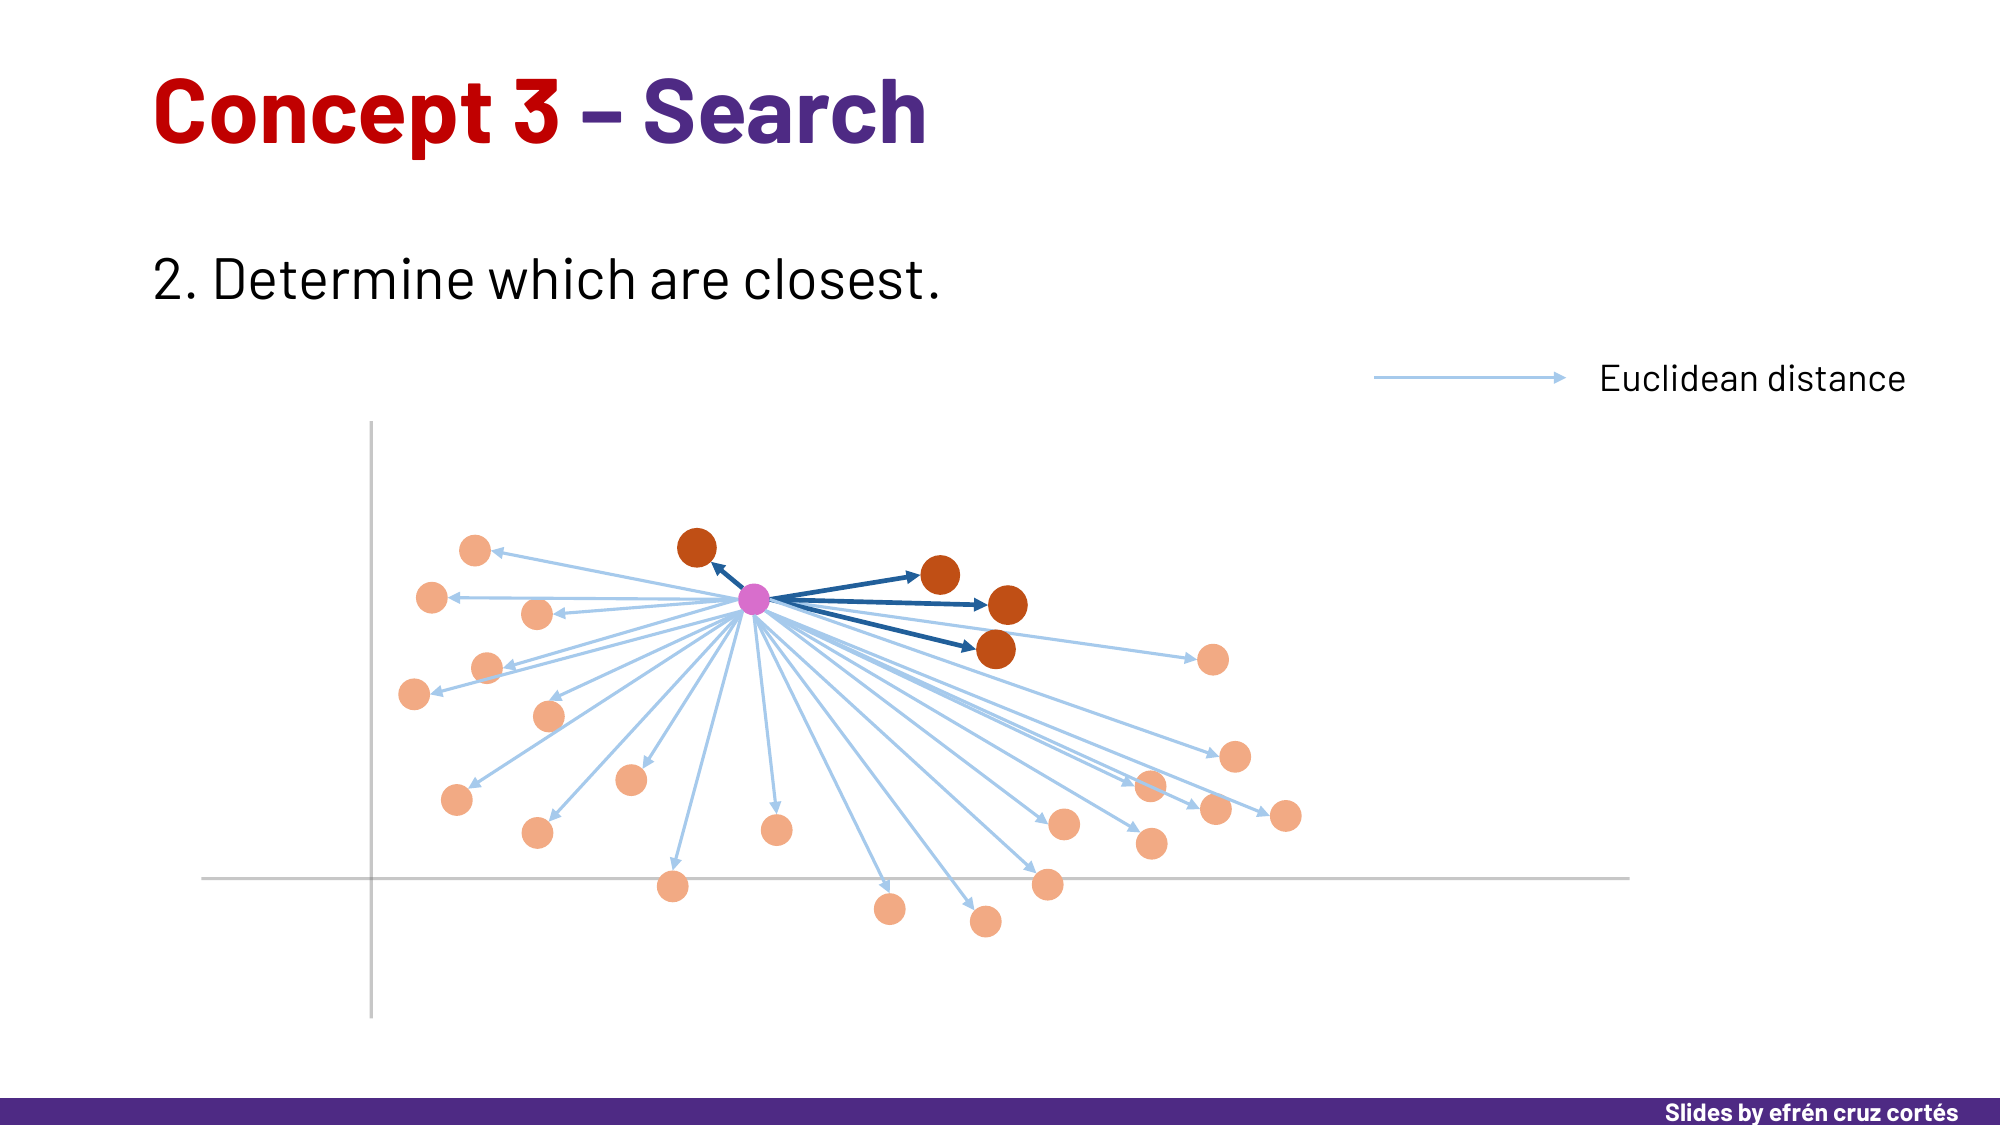

# Concept 3 – Search
2. Determine which are closest.
Euclidean distance